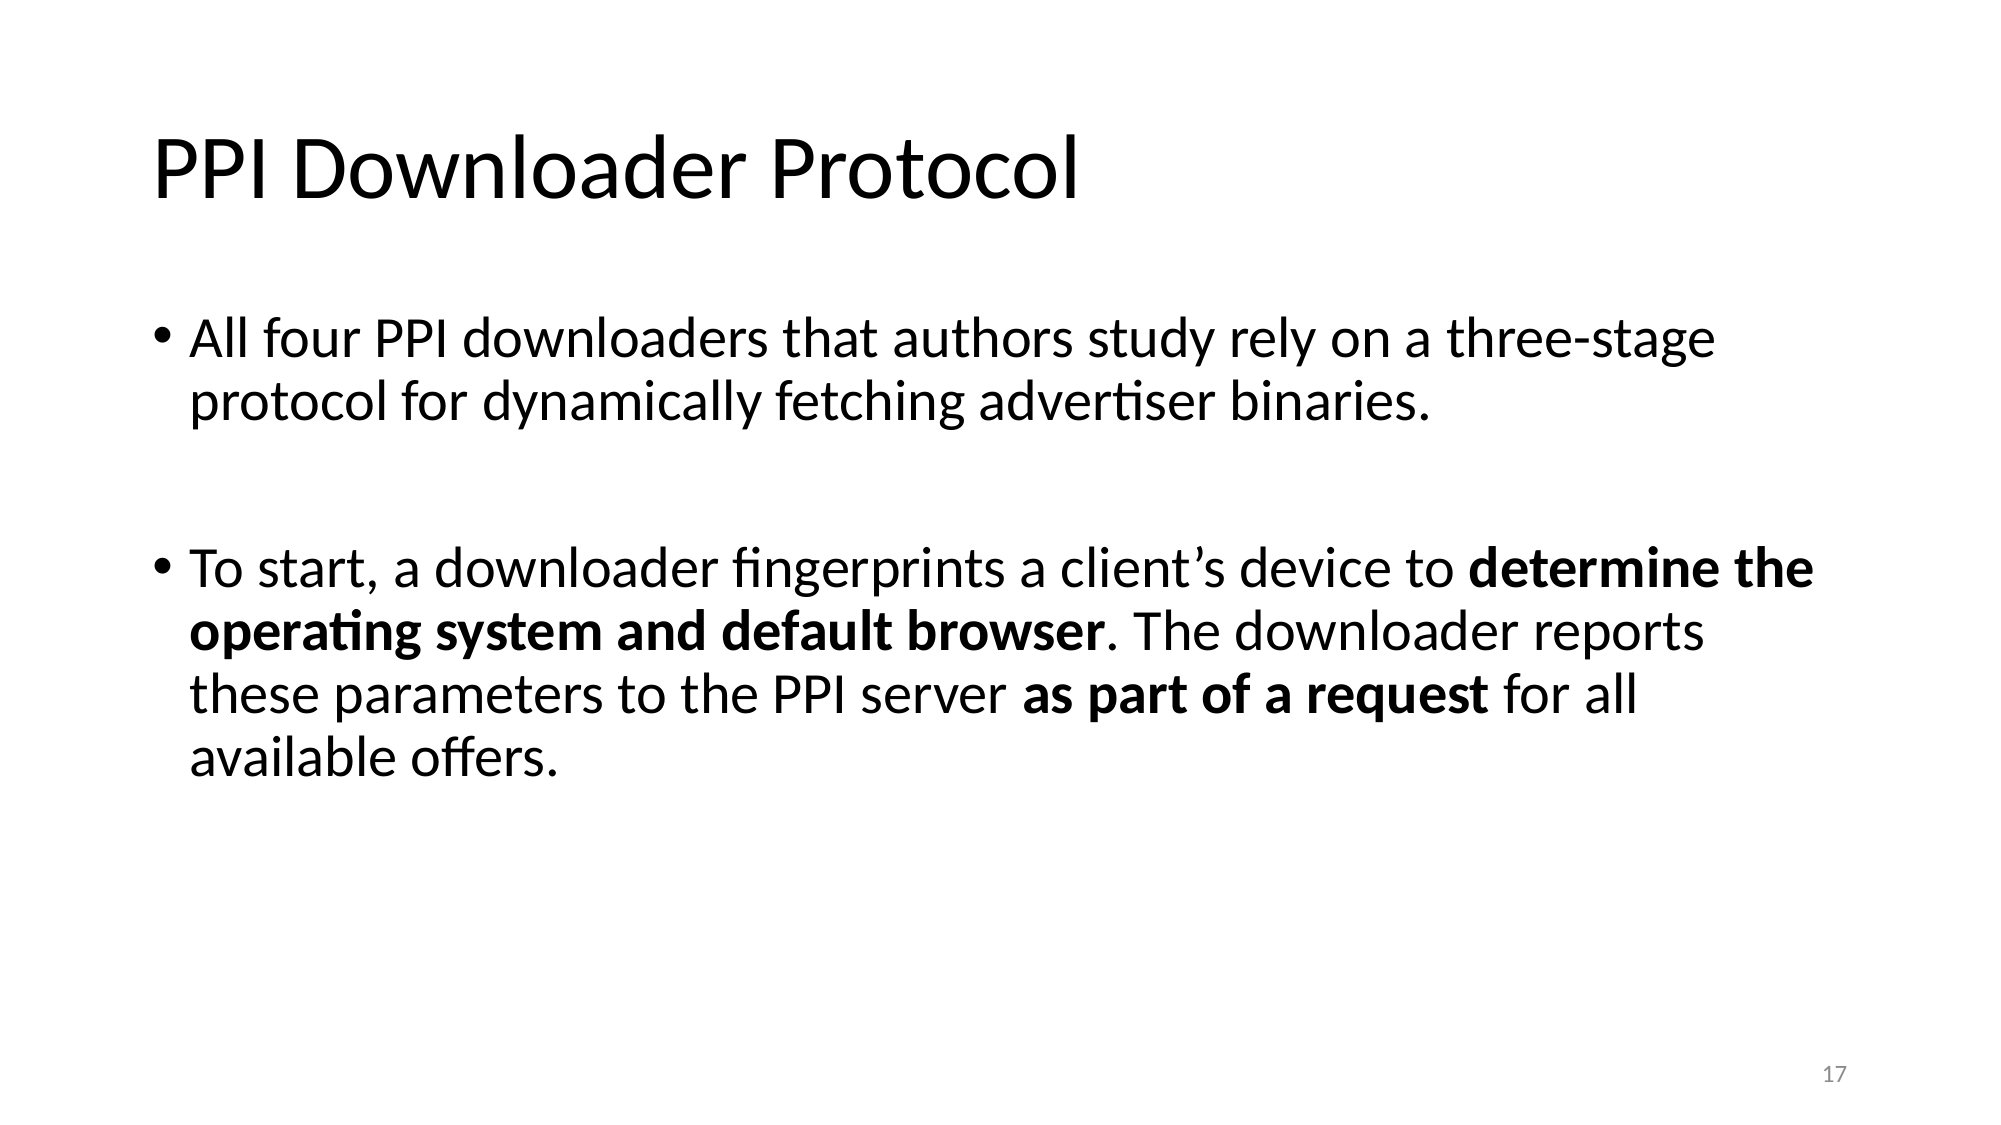

# PPI Downloader Protocol
All four PPI downloaders that authors study rely on a three-stage protocol for dynamically fetching advertiser binaries.

To start, a downloader fingerprints a client’s device to determine the operating system and default browser. The downloader reports these parameters to the PPI server as part of a request for all available offers.

17